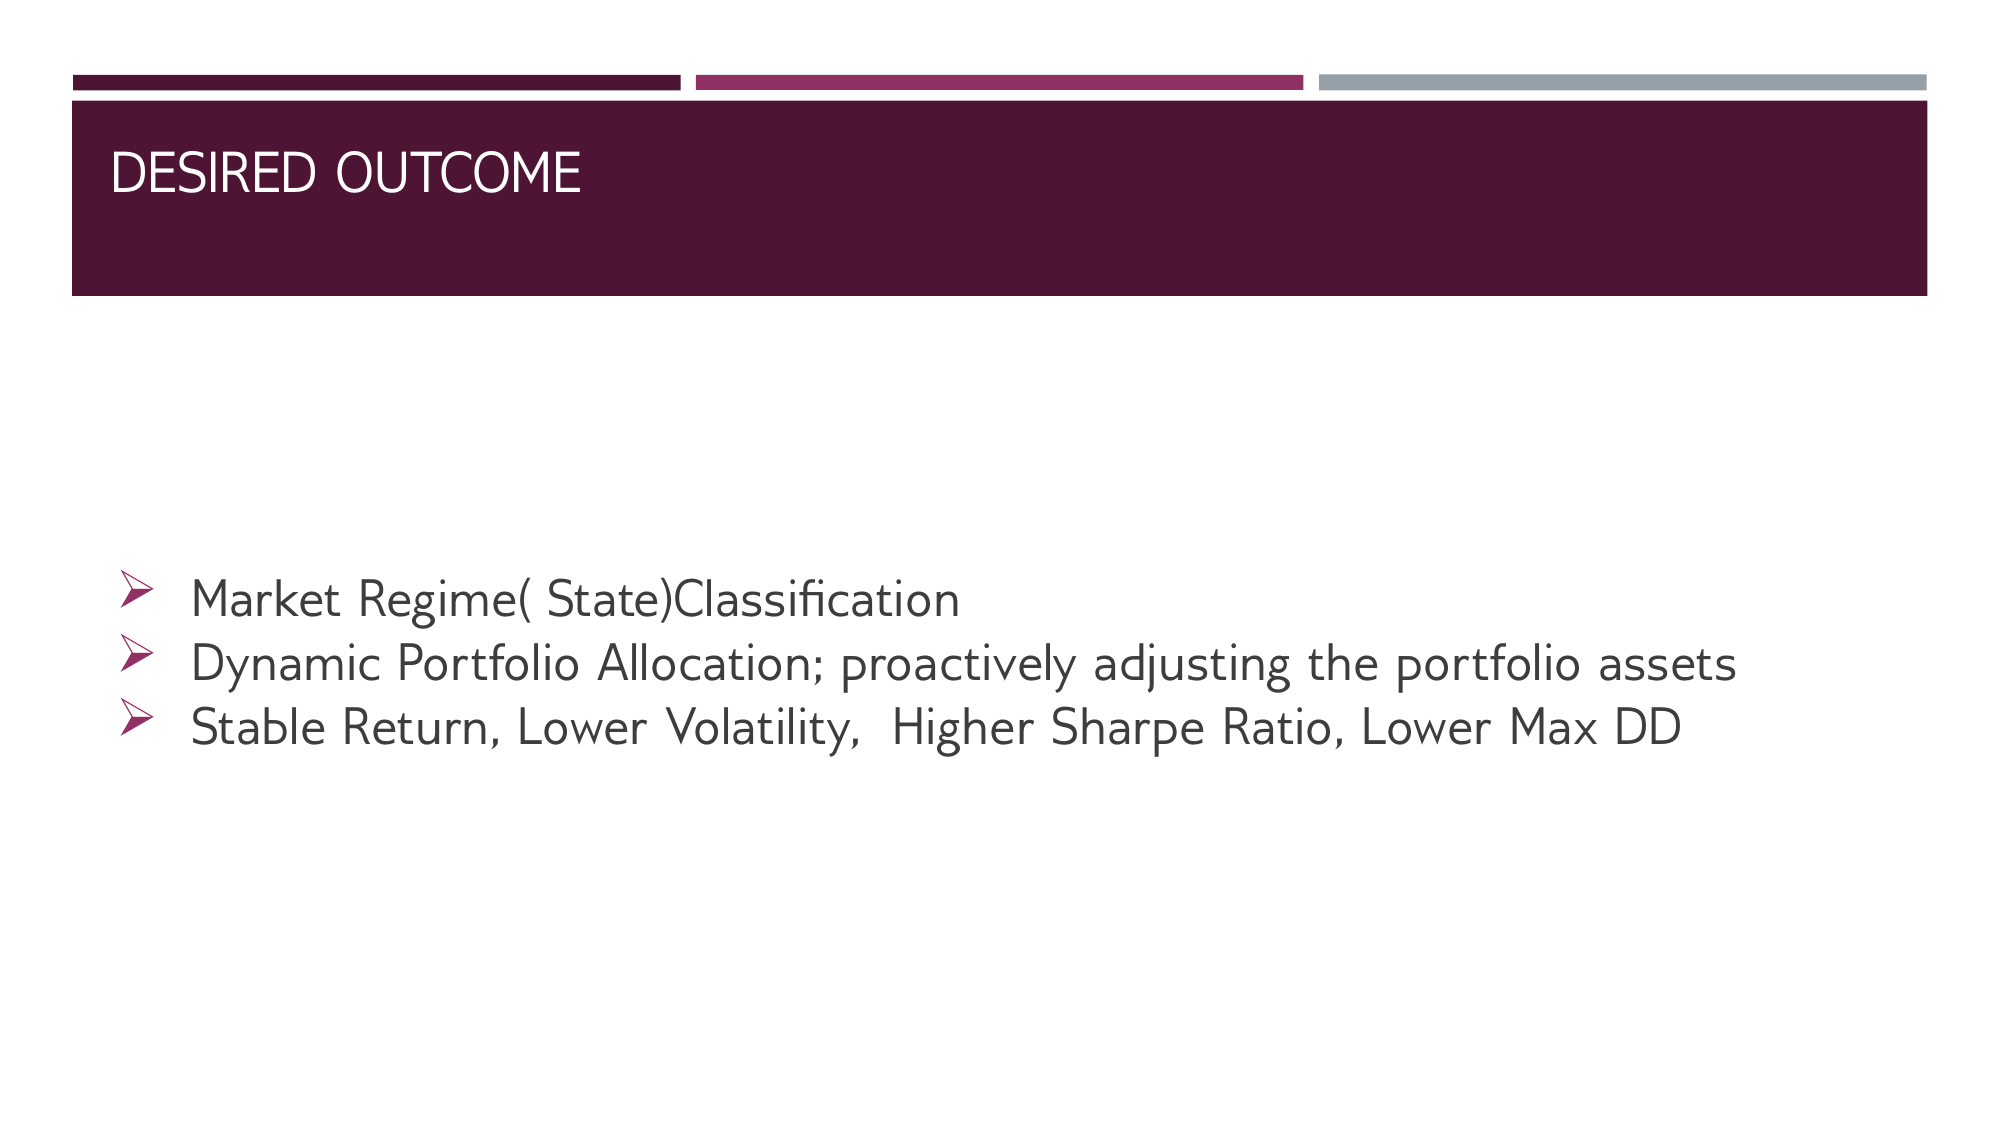

# DESIRED OUTCOME

Market Regime( State)Classification
Dynamic Portfolio Allocation; proactively adjusting the portfolio assets
Stable Return, Lower Volatility,  Higher Sharpe Ratio, Lower Max DD